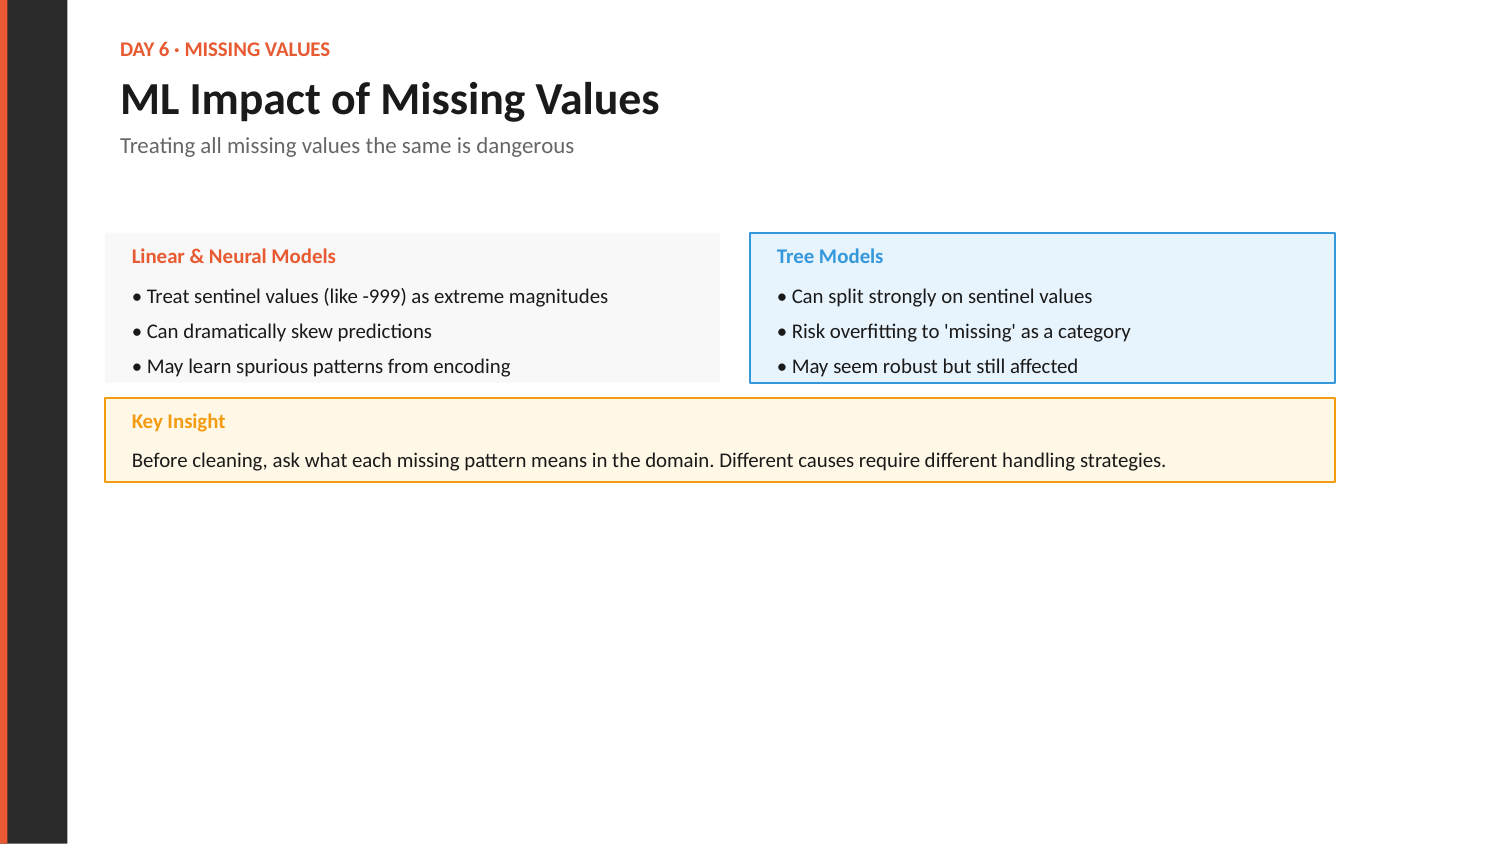

DAY 6 · MISSING VALUES
ML Impact of Missing Values
Treating all missing values the same is dangerous

Linear & Neural Models
Tree Models
• Treat sentinel values (like -999) as extreme magnitudes
• Can dramatically skew predictions
• May learn spurious patterns from encoding
• Can split strongly on sentinel values
• Risk overfitting to 'missing' as a category
• May seem robust but still affected

Key Insight
Before cleaning, ask what each missing pattern means in the domain. Different causes require different handling strategies.